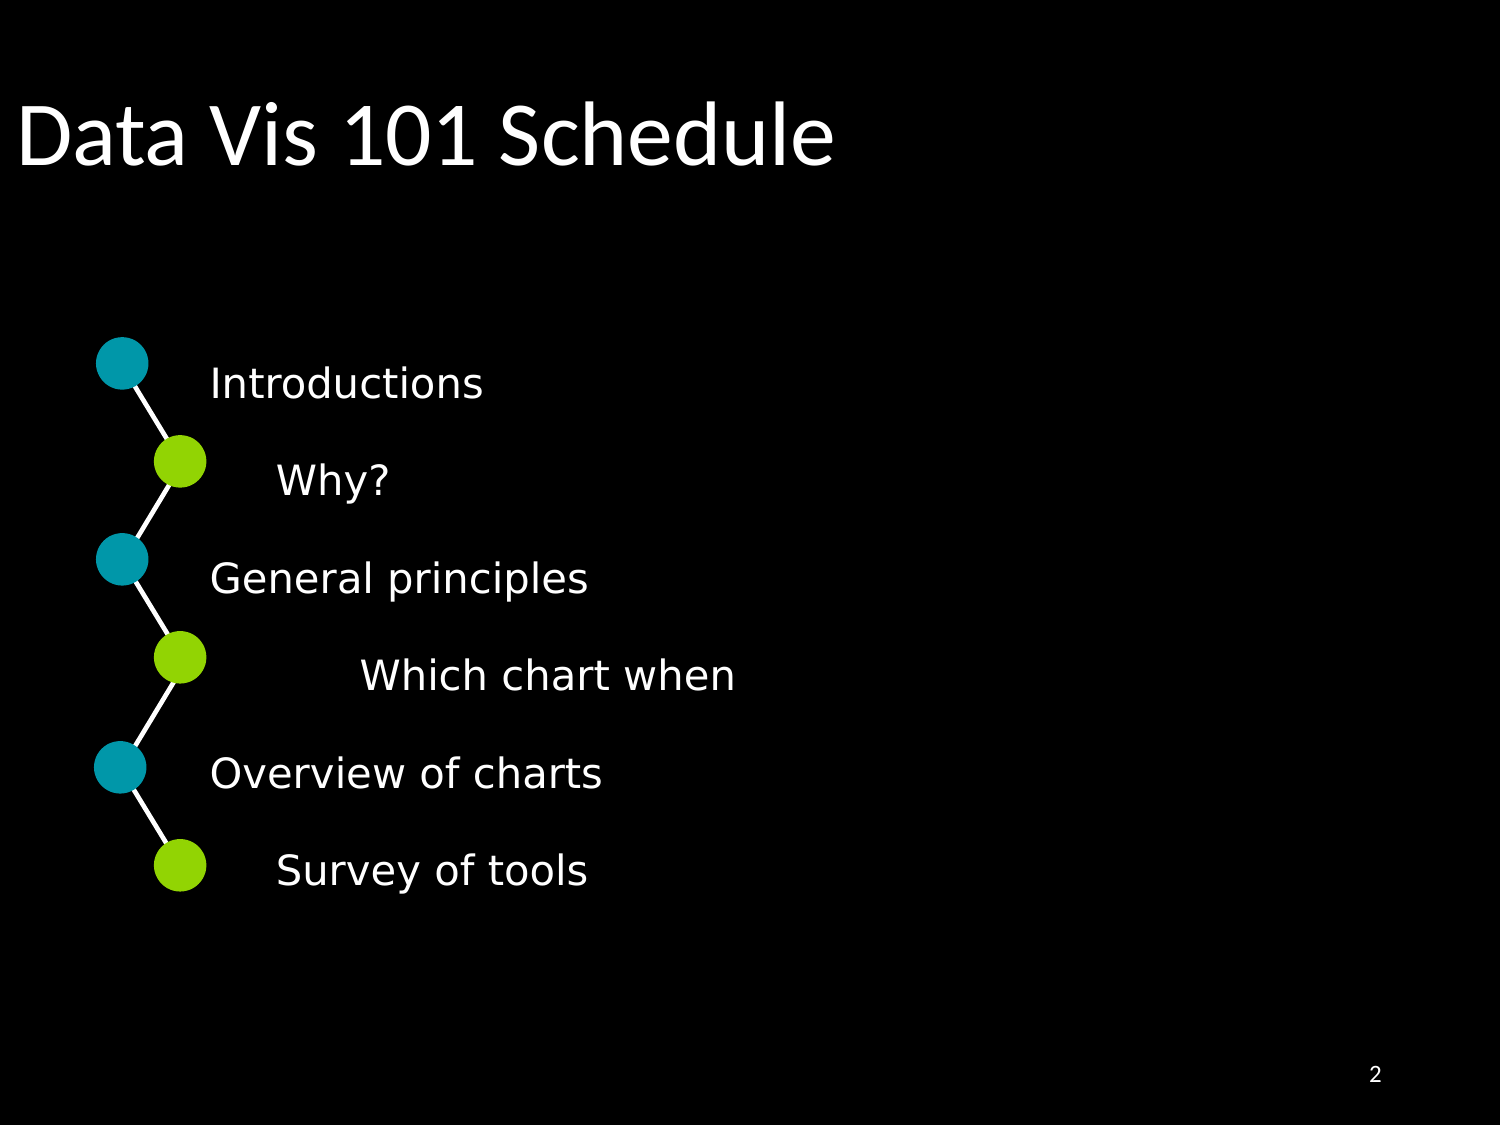

# Data Vis 101 Schedule
Introductions
     Why?
General principles
	Which chart when
Overview of charts
     Survey of tools

2